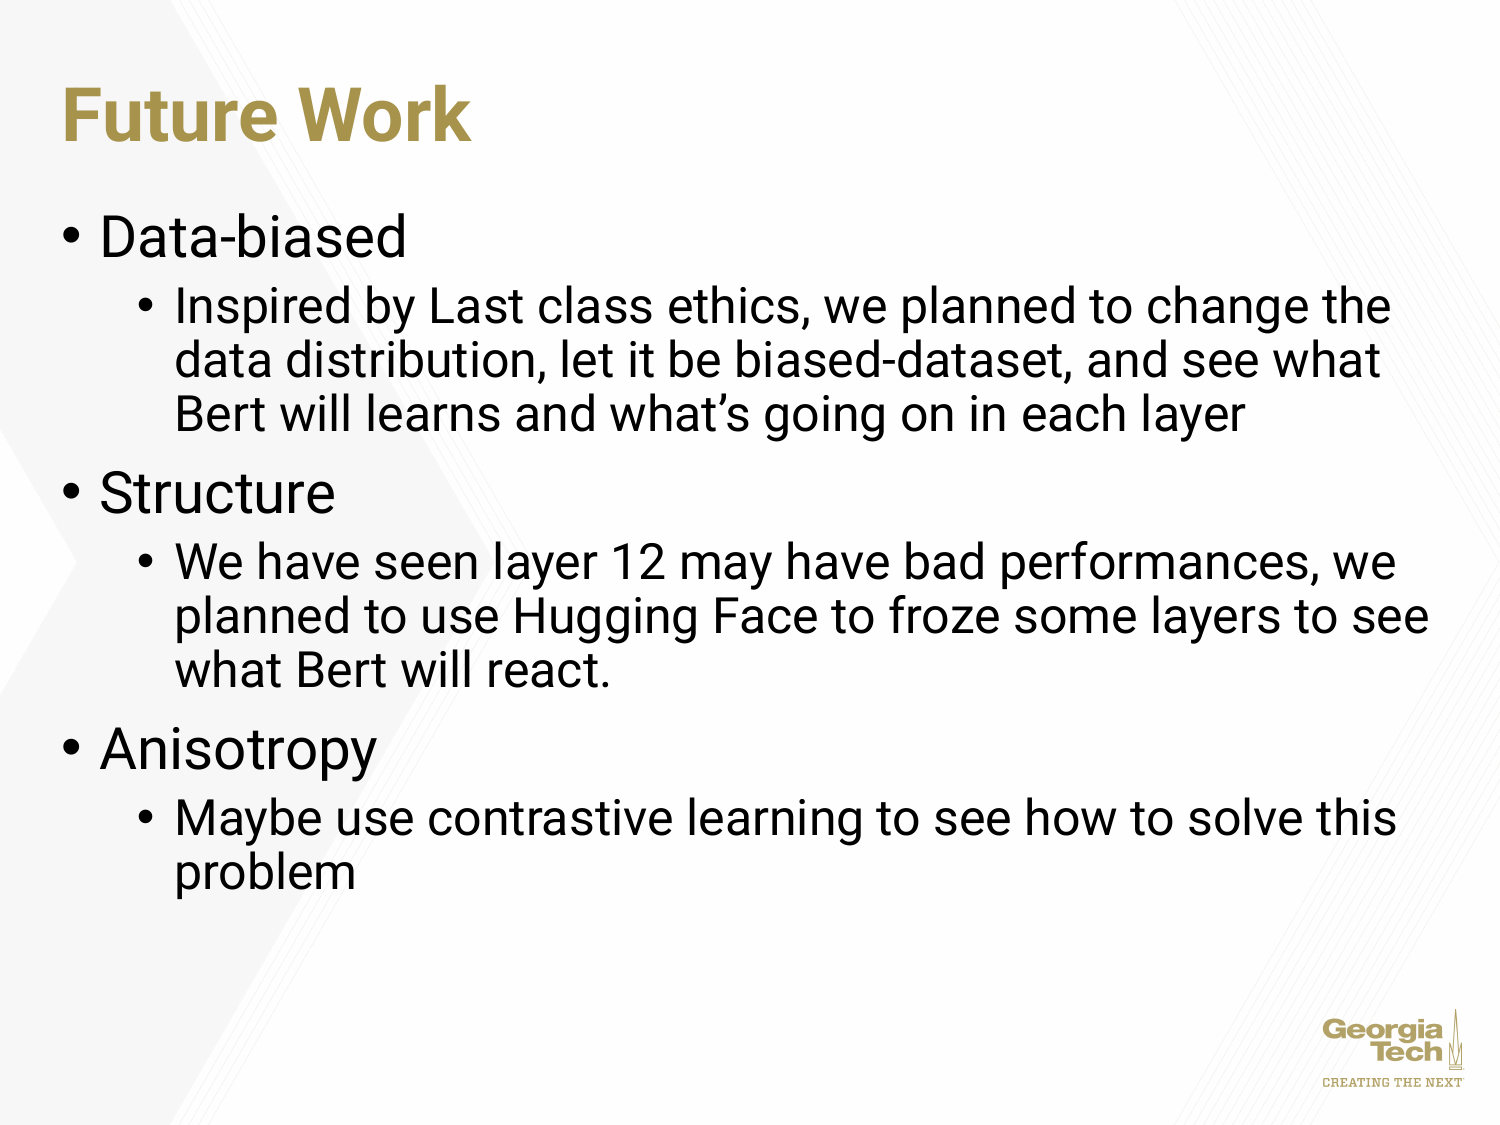

# Future Work
Data-biased
Inspired by Last class ethics, we planned to change the data distribution, let it be biased-dataset, and see what Bert will learns and what’s going on in each layer
Structure
We have seen layer 12 may have bad performances, we planned to use Hugging Face to froze some layers to see what Bert will react.
Anisotropy
Maybe use contrastive learning to see how to solve this problem